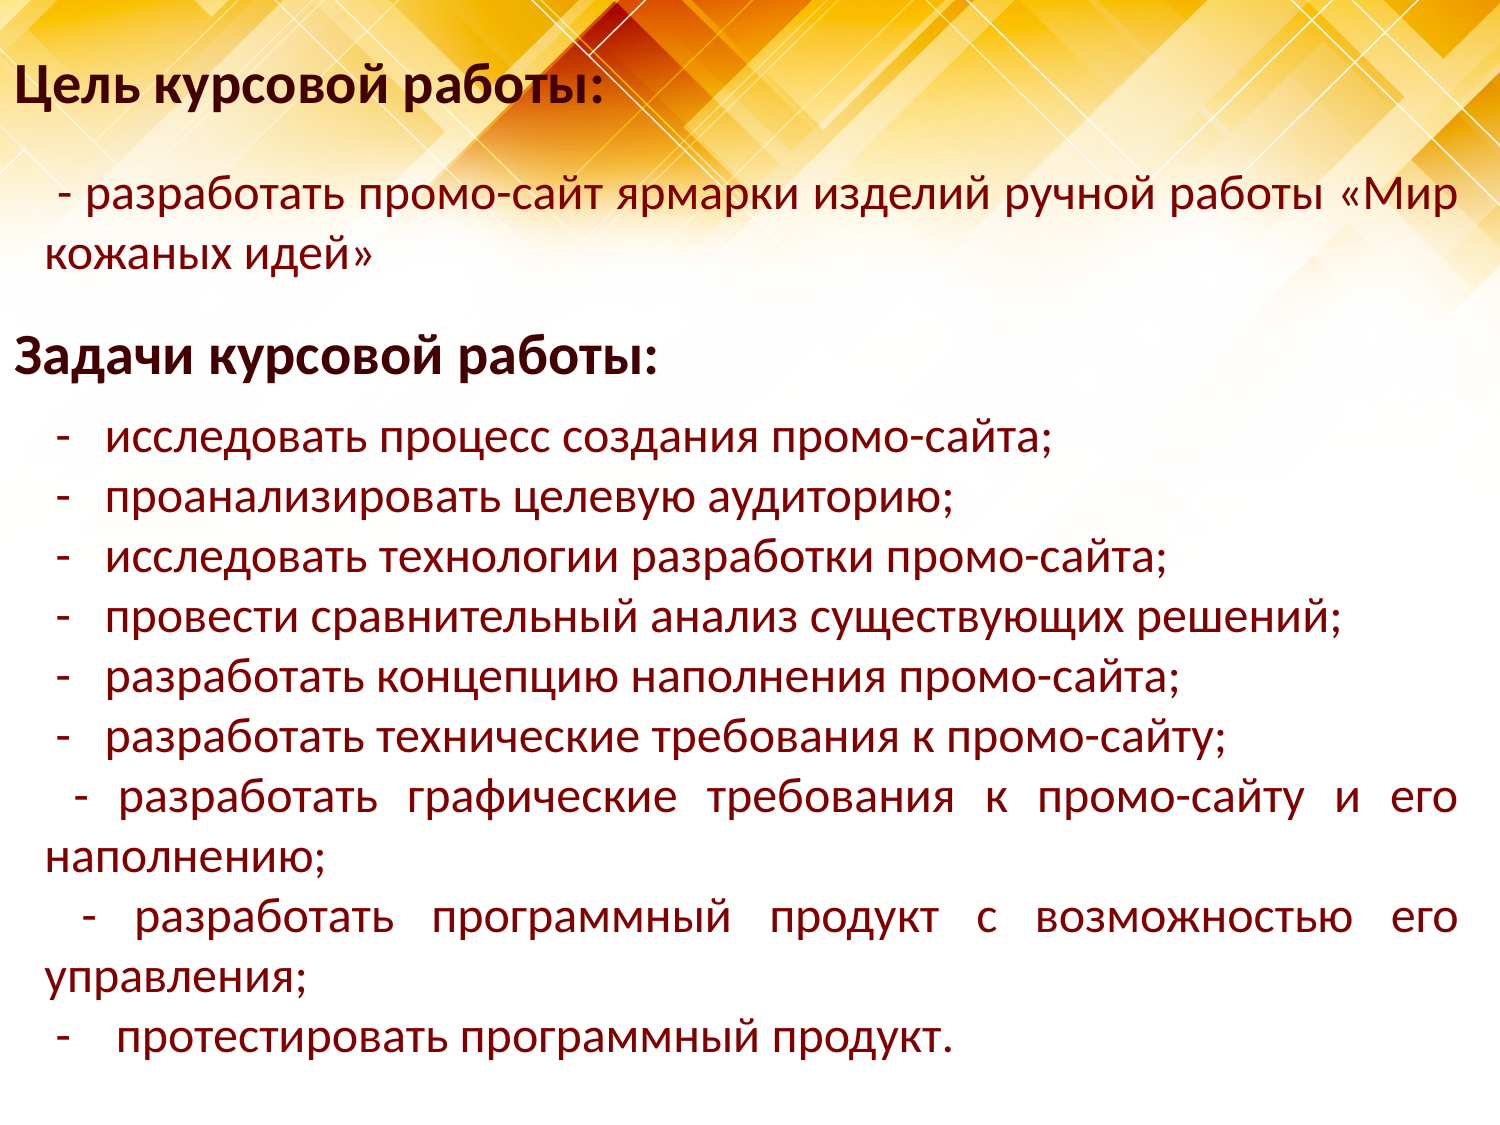

Цель курсовой работы:
 - разработать промо-сайт ярмарки изделий ручной работы «Мир кожаных идей»
Задачи курсовой работы:
 -   исследовать процесс создания промо-сайта;
 -   проанализировать целевую аудиторию;
 -   исследовать технологии разработки промо-сайта;
 -   провести сравнительный анализ существующих решений;
 -   разработать концепцию наполнения промо-сайта;
 -   разработать технические требования к промо-сайту;
 - разработать графические требования к промо-сайту и его наполнению;
 - разработать программный продукт с возможностью его управления;
 -    протестировать программный продукт.